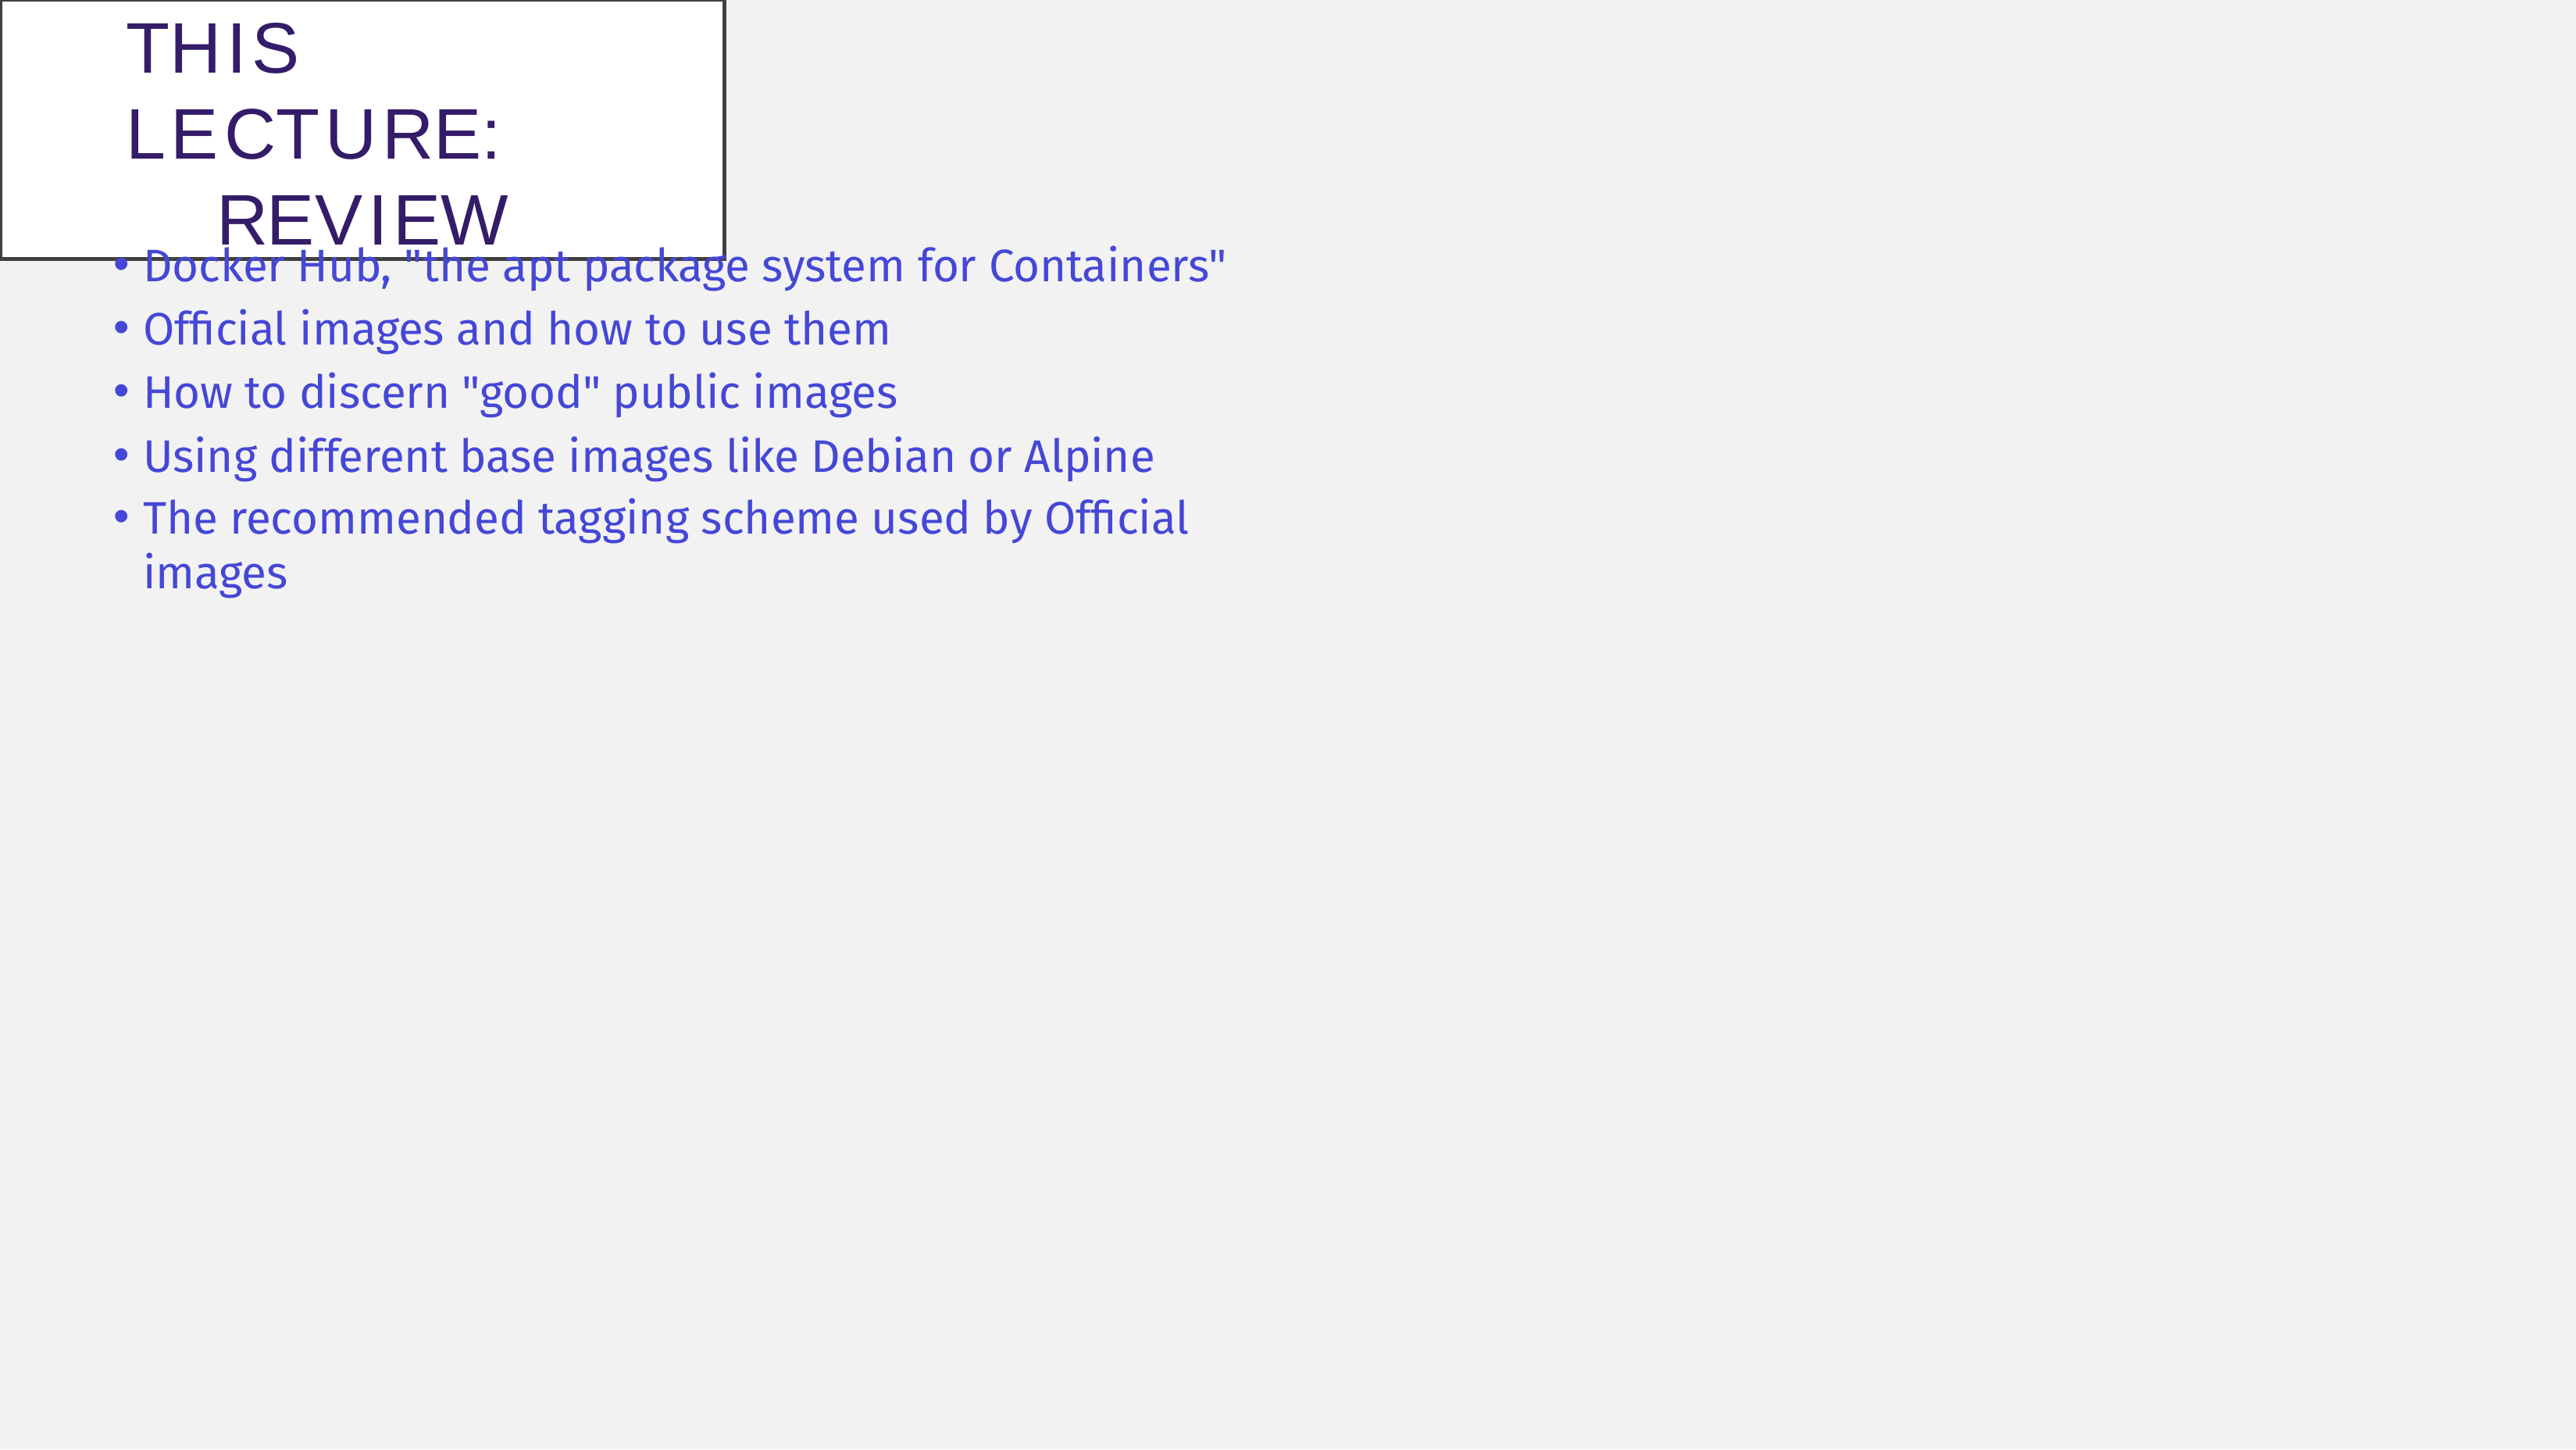

This	Lecture:	Review
Docker Hub, "the apt package system for Containers"
Official images and how to use them
How to discern "good" public images
Using different base images like Debian or Alpine
The recommended tagging scheme used by Official images